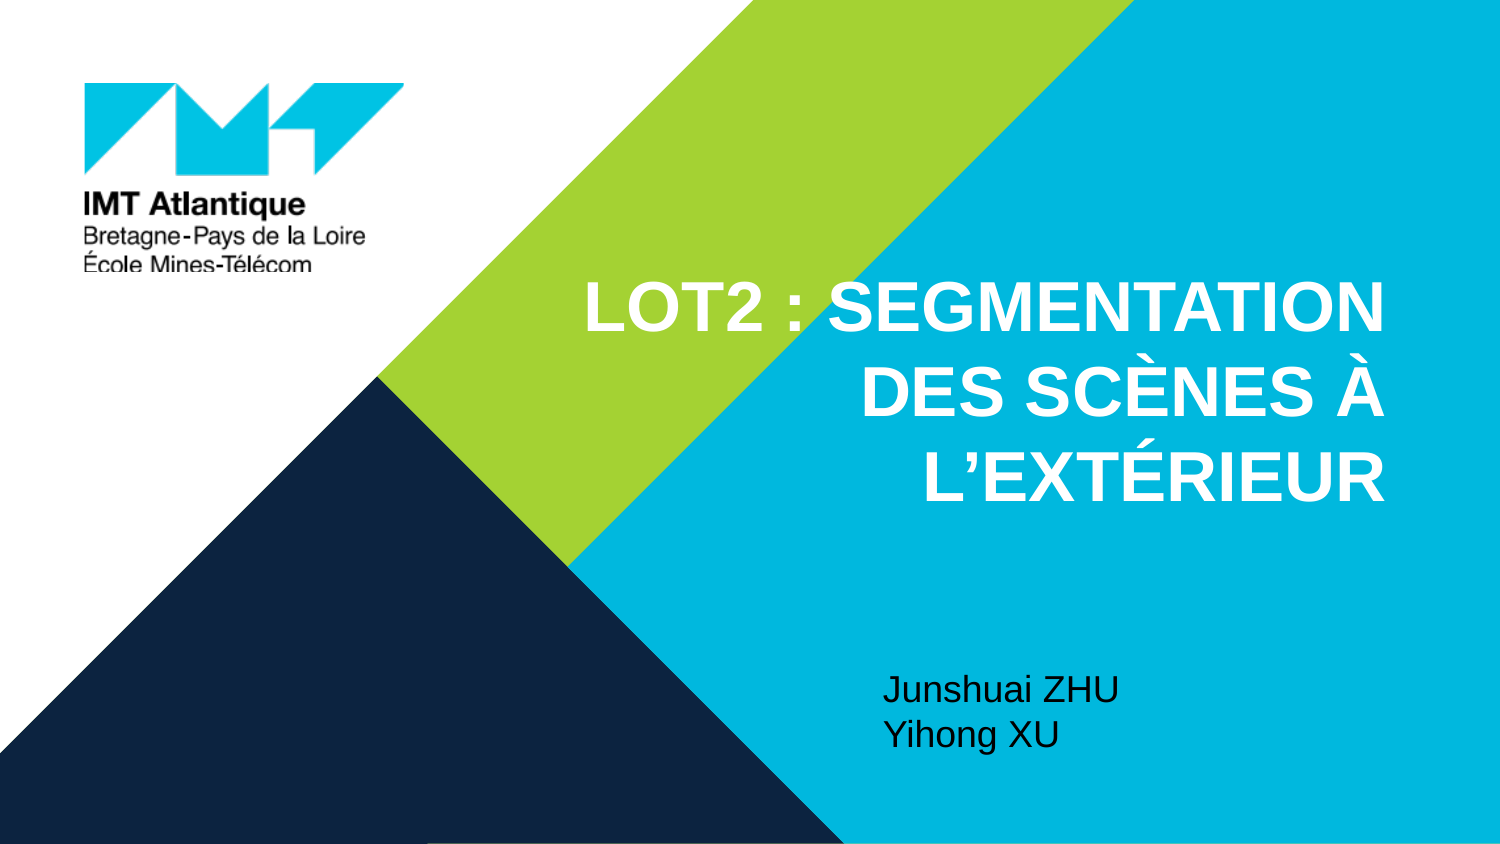

Lot2 : Segmentation des scènes à l’extérieur
Junshuai ZHU
Yihong XU
28/02/2018
1
Markov Random Fields for Super-resolution and Texture Synthesis